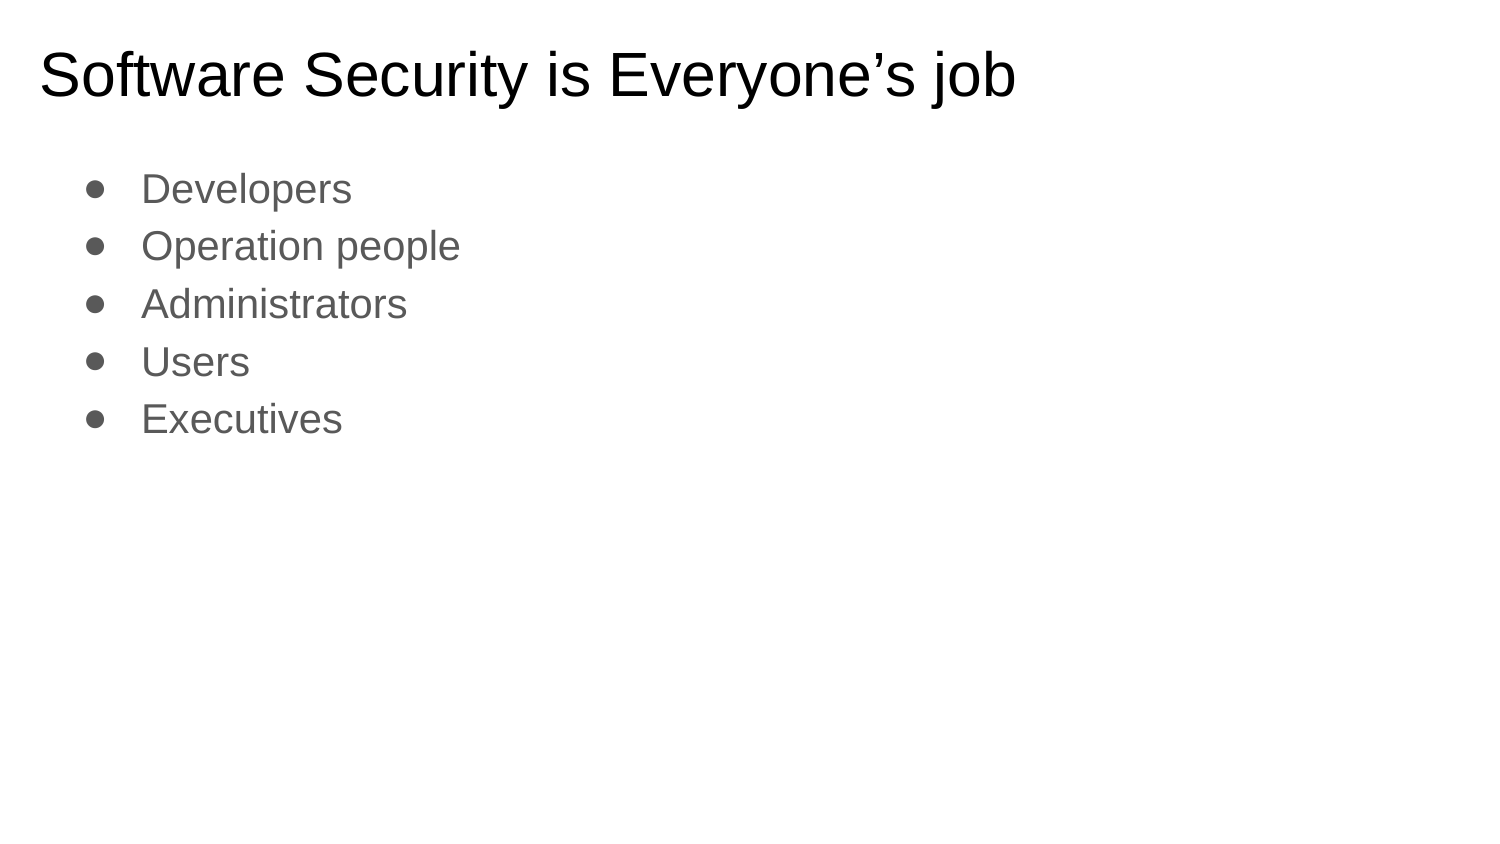

# Software Security is Everyone’s job
Developers
Operation people
Administrators
Users
Executives